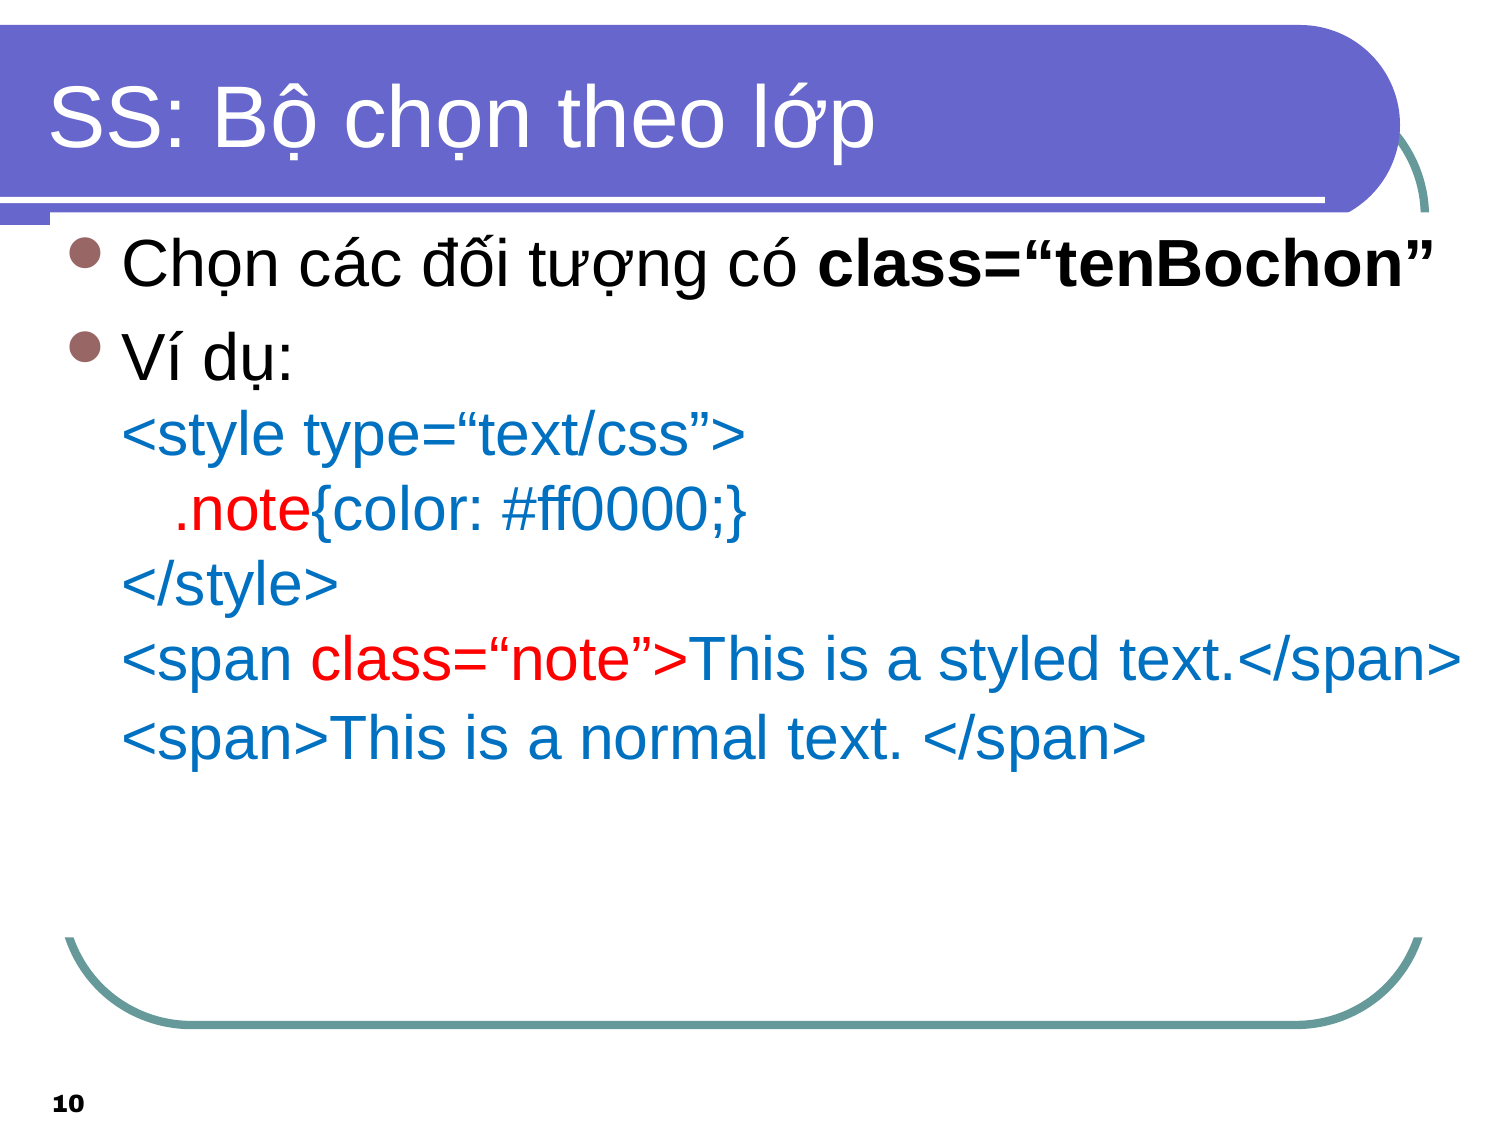

# SS: Bộ chọn theo lớp
Chọn các đối tượng có class=“tenBochon”
Ví dụ:
<style type=“text/css”>
   .note{color: #ff0000;}
</style>
<span class=“note”>This is a styled text.</span>
<span>This is a normal text. </span>
10